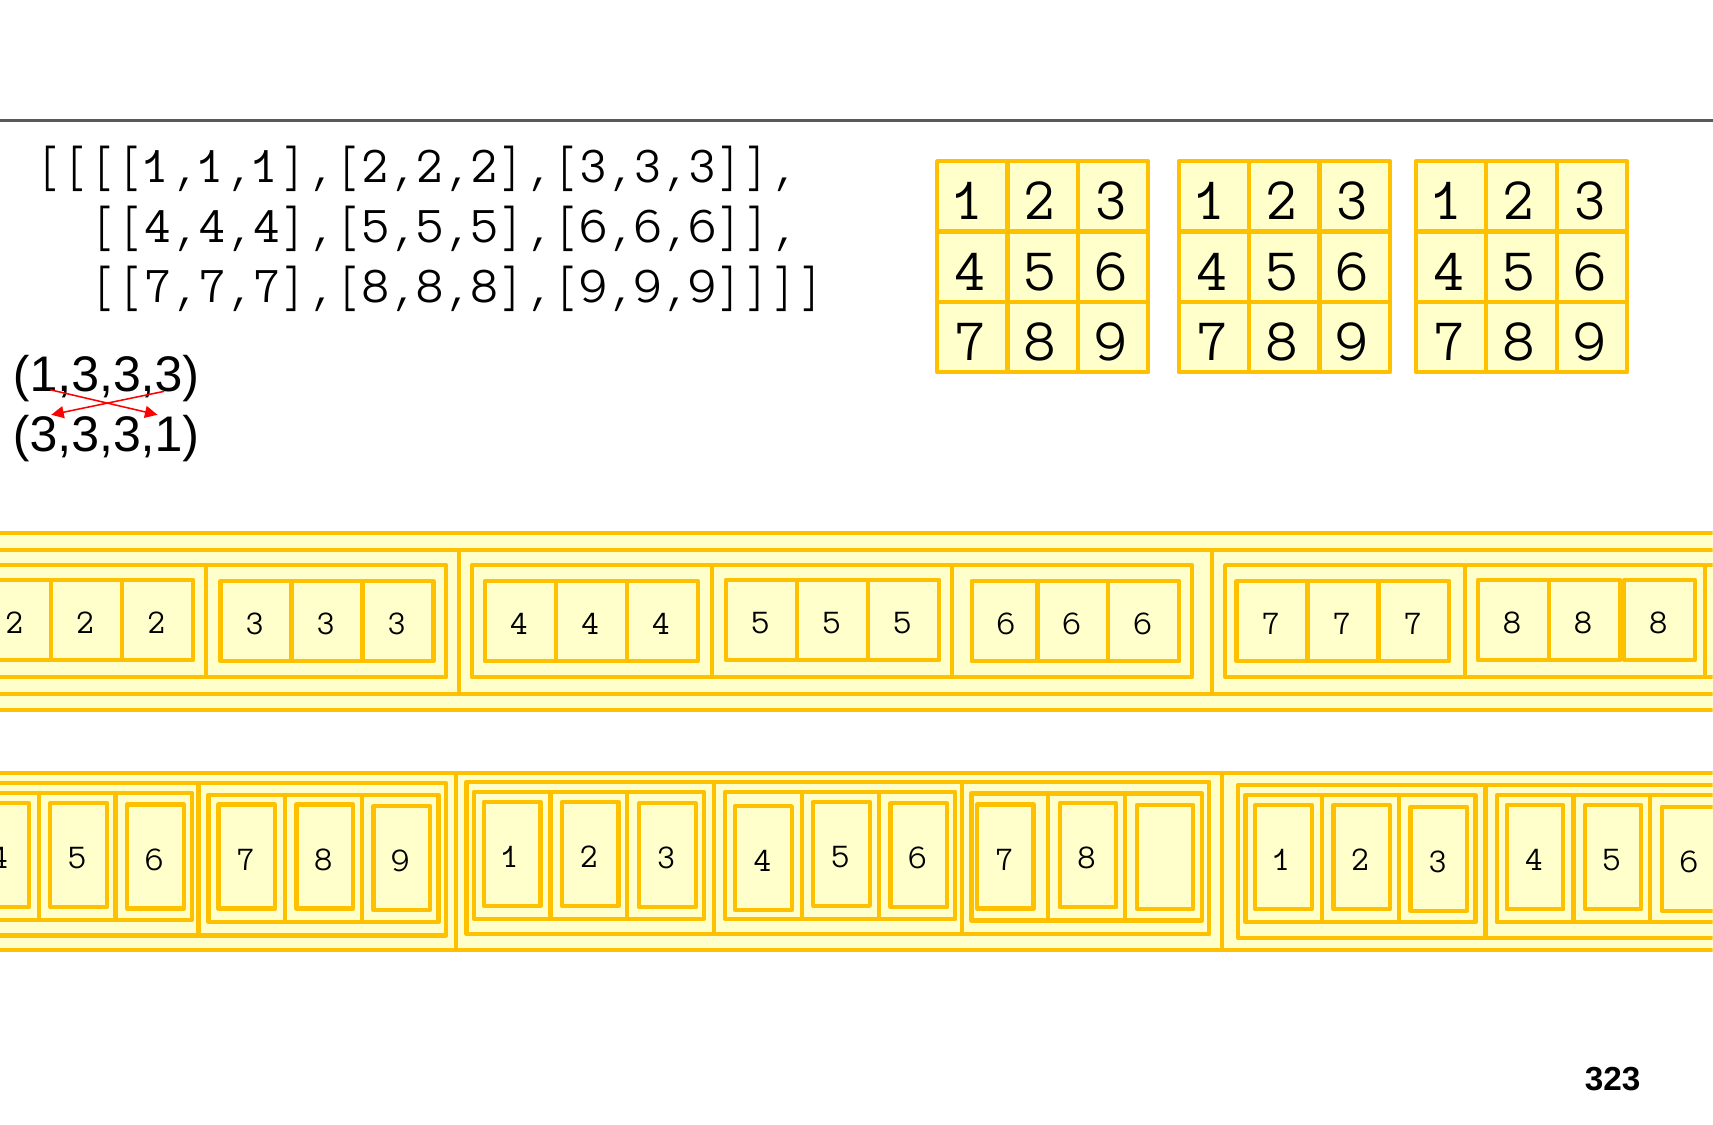

[[[[1,1,1],[2,2,2],[3,3,3]],
  [[4,4,4],[5,5,5],[6,6,6]],
  [[7,7,7],[8,8,8],[9,9,9]]]]
1
2
3
4
5
6
7
8
9
1
2
3
4
5
6
7
8
9
1
2
3
4
5
6
7
8
9
(1,3,3,3)
(3,3,3,1)

2
2
2
5
5
5
8
8
8
1
1
1
3
3
3
4
4
4
6
6
6
7
7
7
9
9
9

1
2
5
1
2
4
5
3
6
8
3
6
7
8
7

1
2
4
5
9
4
3
6
7
8
9